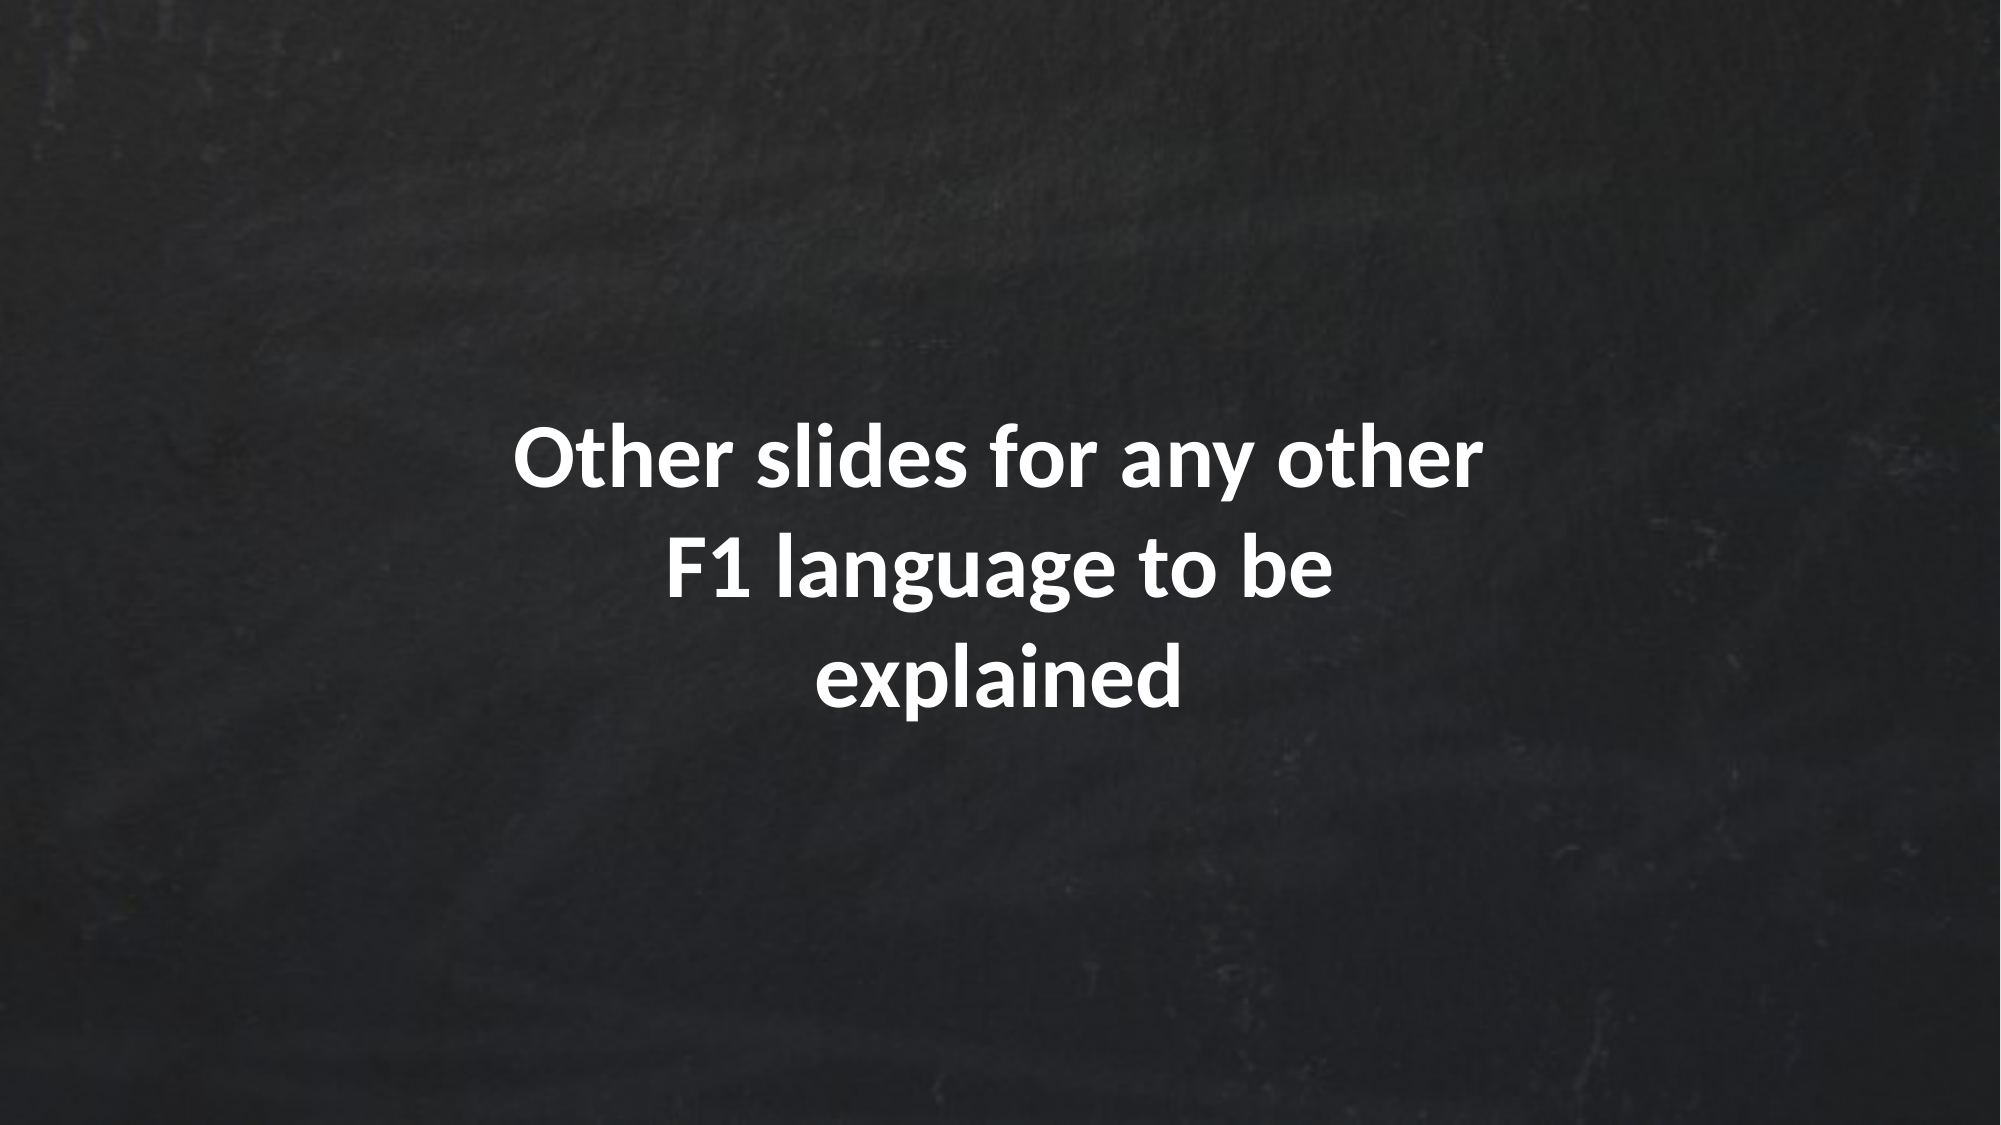

Other slides for any other F1 language to be explained